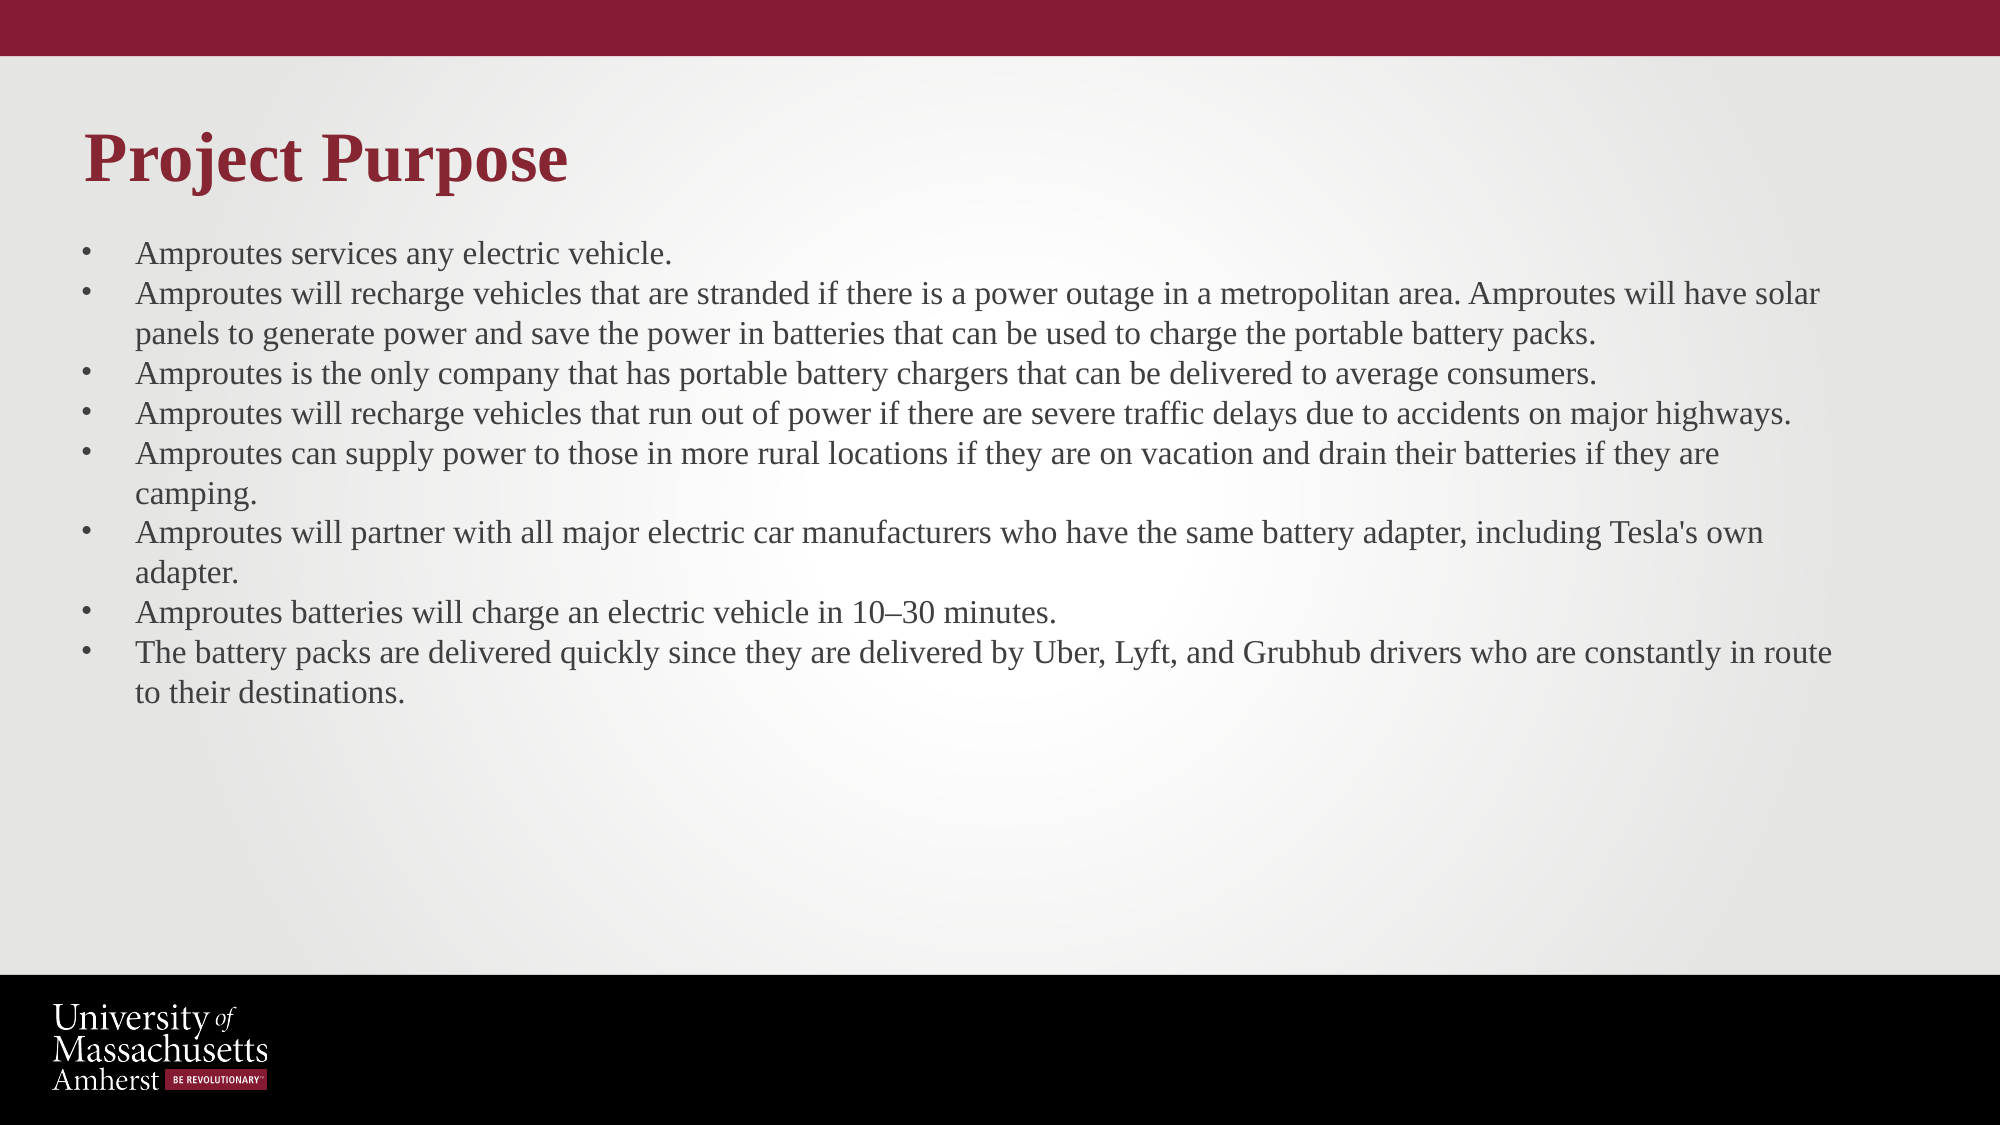

# Project Purpose
Amproutes services any electric vehicle.
Amproutes will recharge vehicles that are stranded if there is a power outage in a metropolitan area. Amproutes will have solar panels to generate power and save the power in batteries that can be used to charge the portable battery packs.
Amproutes is the only company that has portable battery chargers that can be delivered to average consumers.
Amproutes will recharge vehicles that run out of power if there are severe traffic delays due to accidents on major highways.
Amproutes can supply power to those in more rural locations if they are on vacation and drain their batteries if they are camping.
Amproutes will partner with all major electric car manufacturers who have the same battery adapter, including Tesla's own adapter.
Amproutes batteries will charge an electric vehicle in 10–30 minutes.
The battery packs are delivered quickly since they are delivered by Uber, Lyft, and Grubhub drivers who are constantly in route to their destinations.